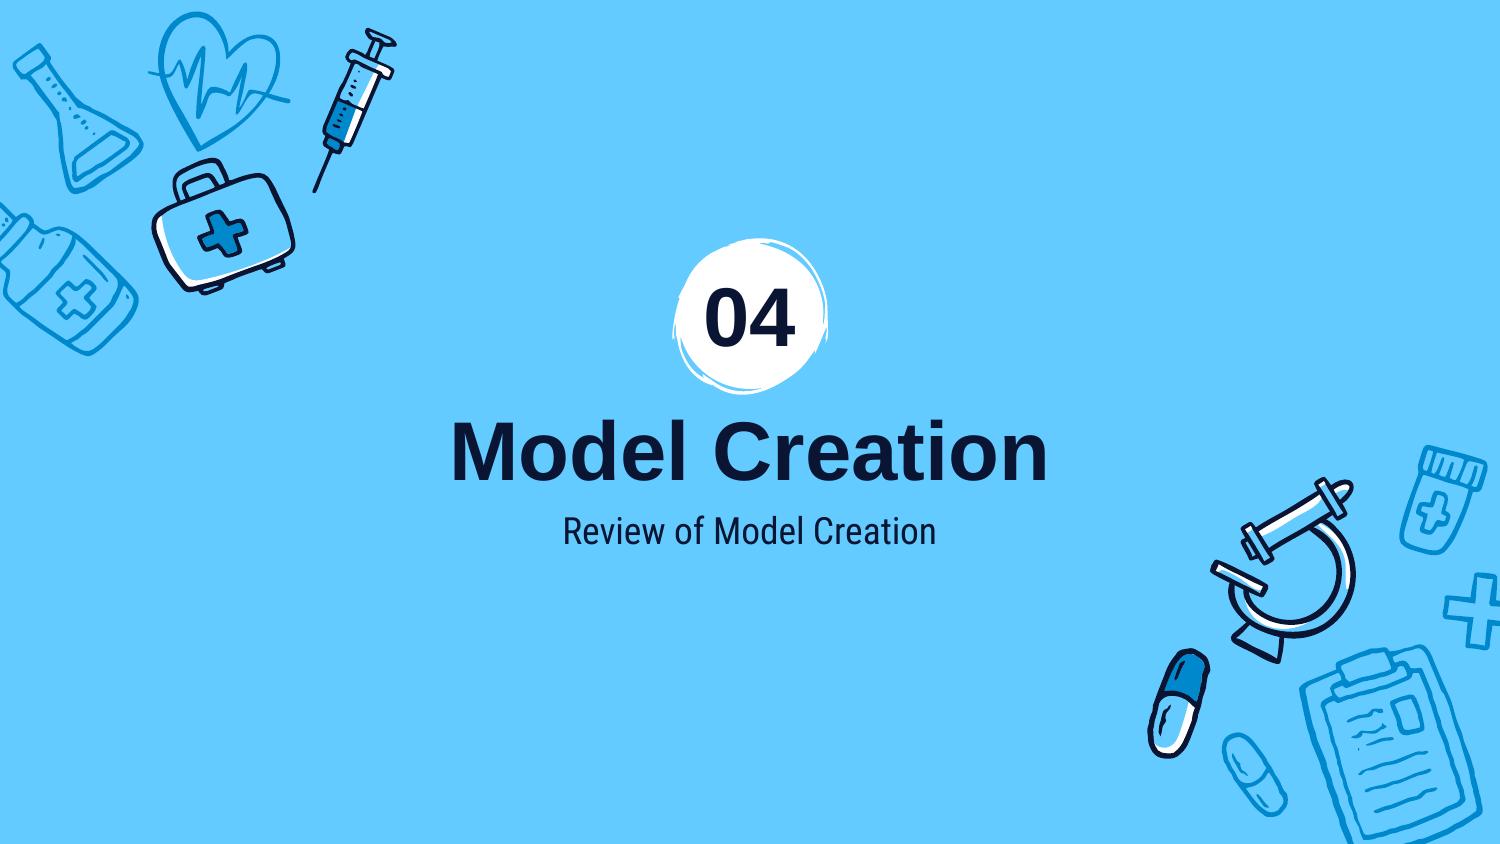

04
# Model Creation
Review of Model Creation